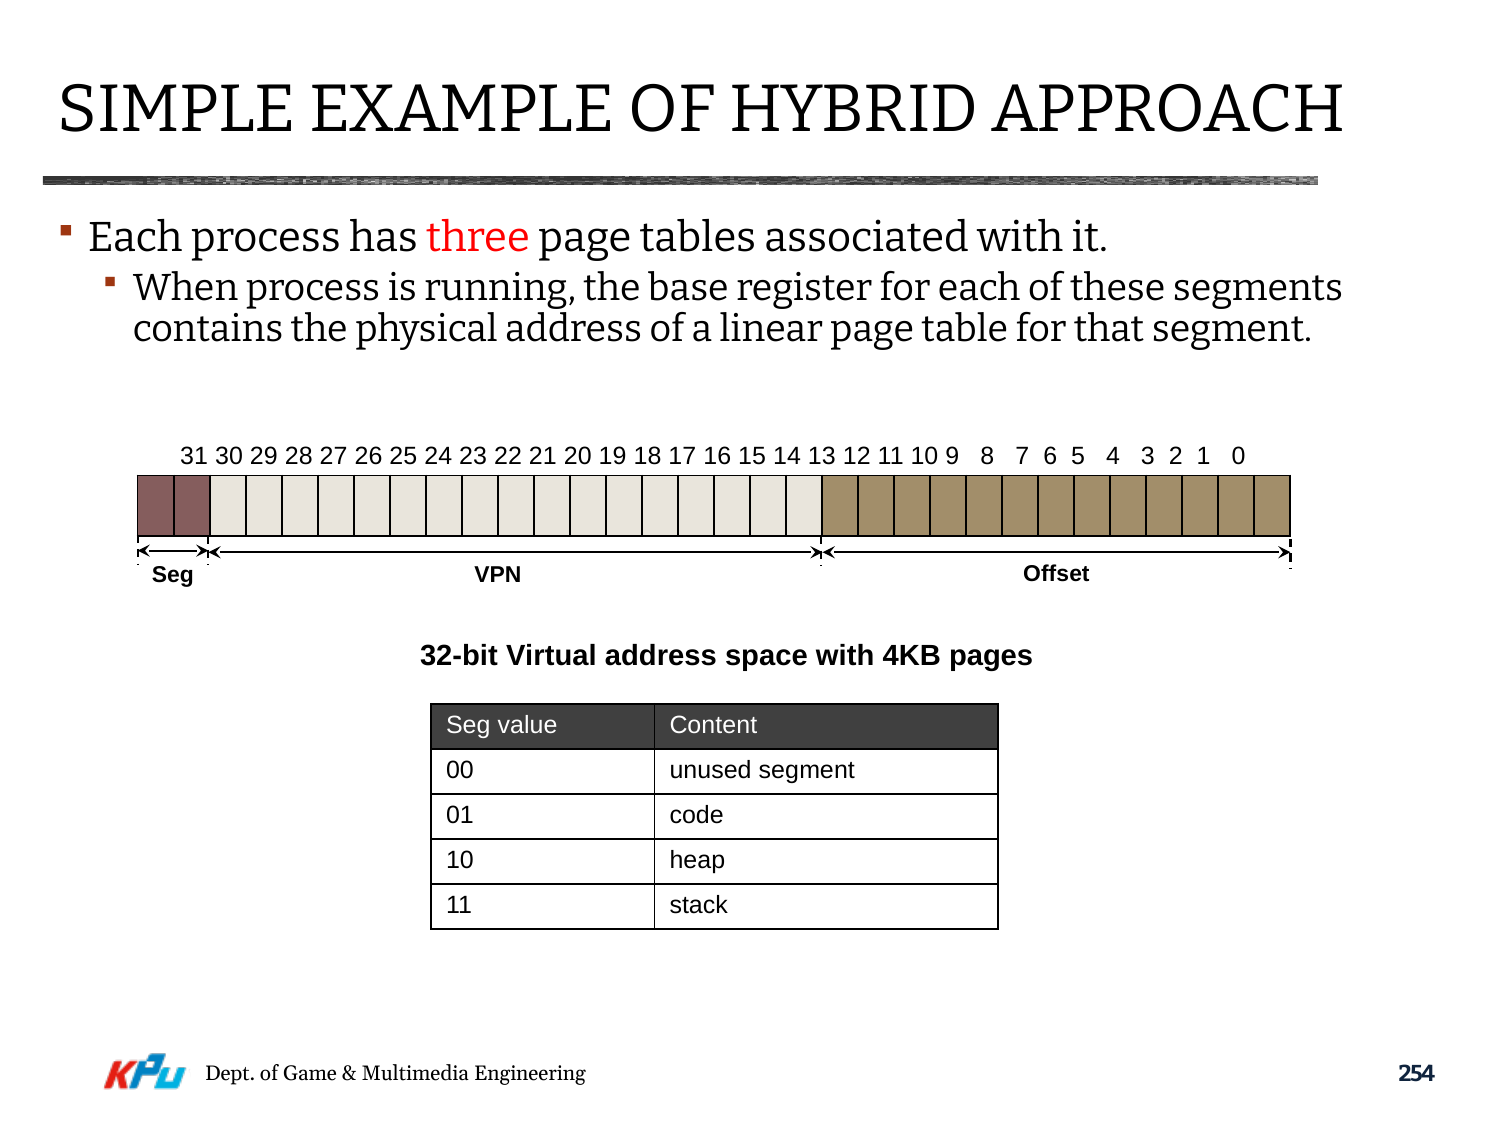

# Simple Example of Hybrid Approach
Each process has three page tables associated with it.
When process is running, the base register for each of these segments contains the physical address of a linear page table for that segment.

31 30 29 28 27 26 25 24 23 22 21 20 19 18 17 16 15 14 13 12 11 10 9   8   7  6  5   4   3  2  1   0
|  |  |  |  |  |  |  |  |  |  |  |  |  |  |  |  |  |  |  |  |  |  |  |  |  |  |  |  |  |  |  |  |
| --- | --- | --- | --- | --- | --- | --- | --- | --- | --- | --- | --- | --- | --- | --- | --- | --- | --- | --- | --- | --- | --- | --- | --- | --- | --- | --- | --- | --- | --- | --- | --- |
Offset
Seg
VPN
32-bit Virtual address space with 4KB pages
| Seg value | Content |
| --- | --- |
| 00 | unused segment |
| 01 | code |
| 10 | heap |
| 11 | stack |
Dept. of Game & Multimedia Engineering
254